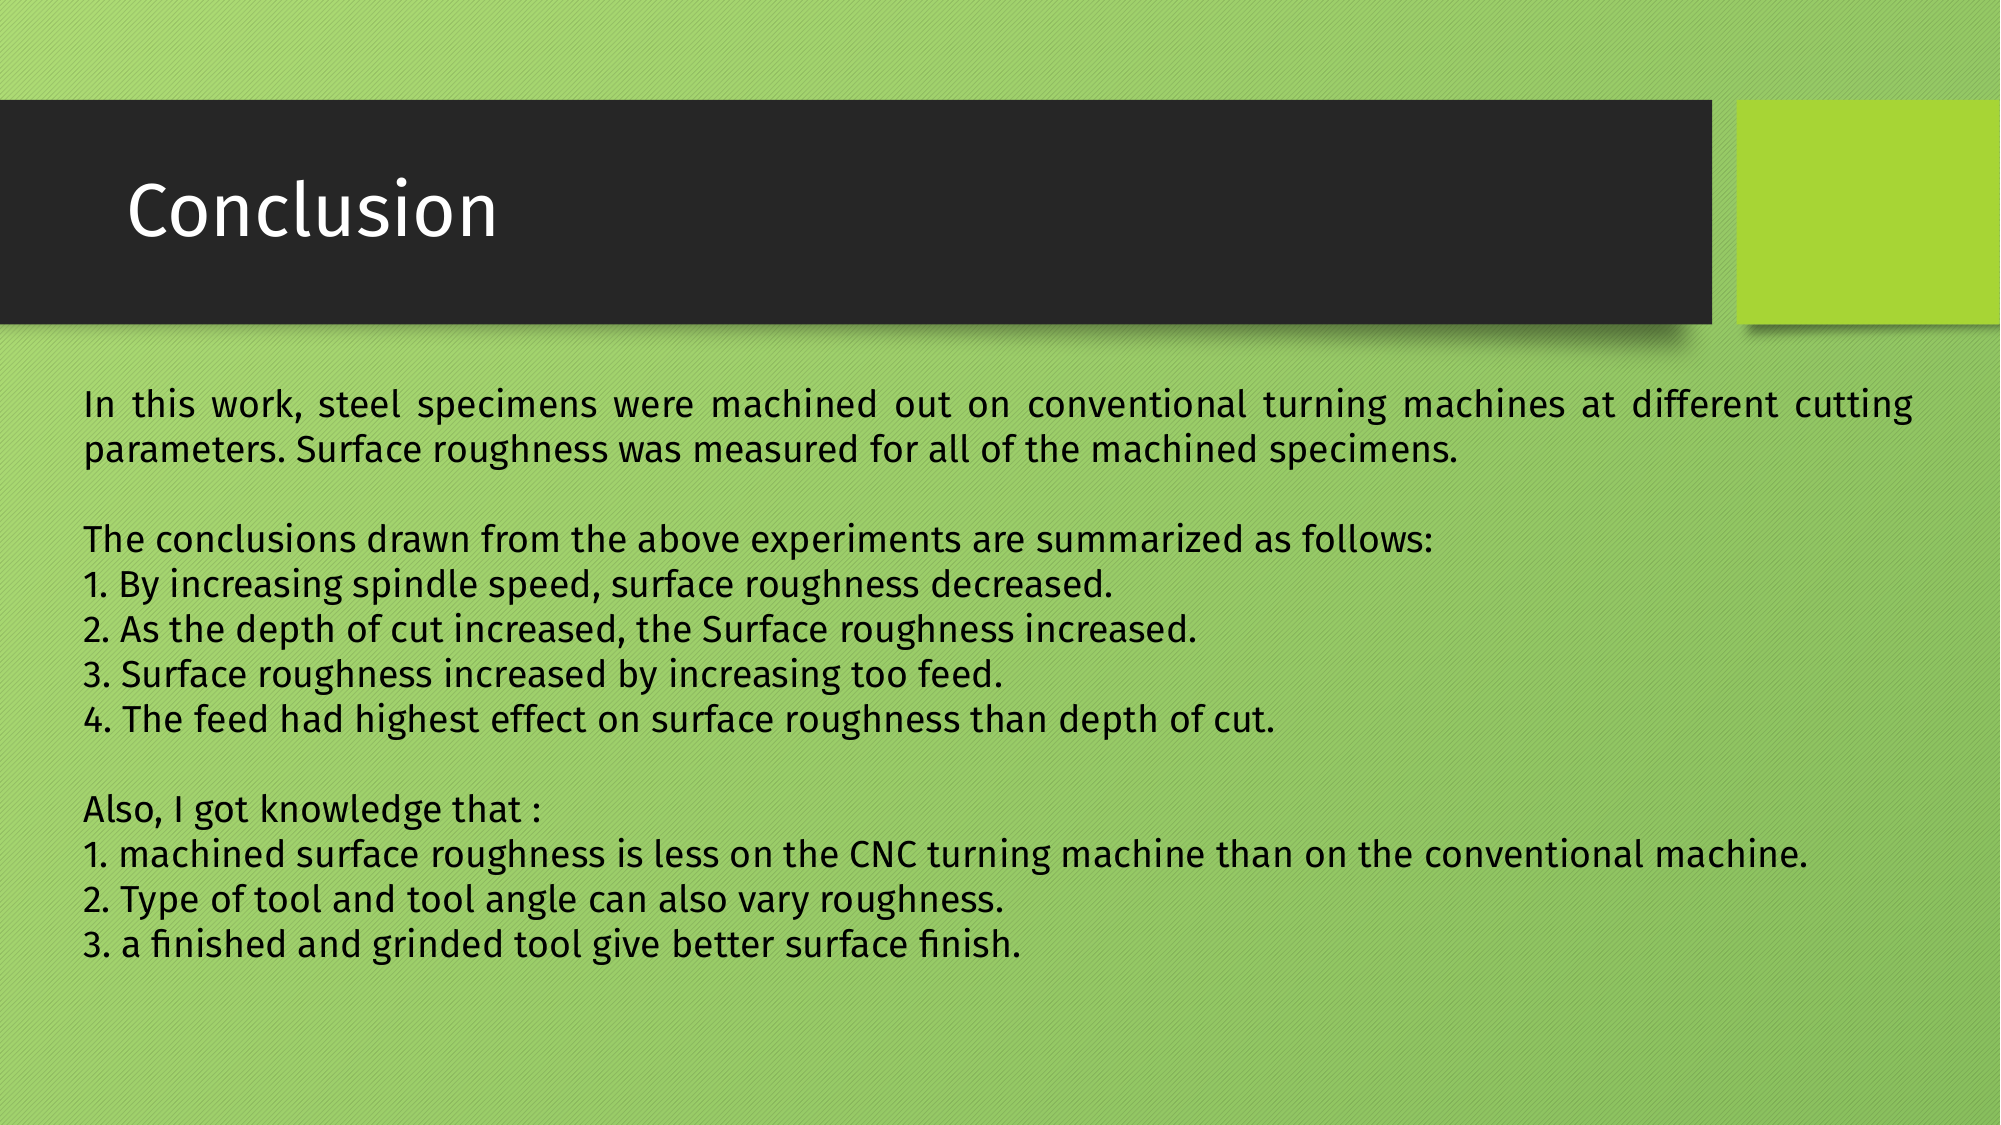

# Conclusion
In this work, steel specimens were machined out on conventional turning machines at different cutting parameters. Surface roughness was measured for all of the machined specimens.

The conclusions drawn from the above experiments are summarized as follows:
1. By increasing spindle speed, surface roughness decreased.
2. As the depth of cut increased, the Surface roughness increased.
3. Surface roughness increased by increasing too feed.
4. The feed had highest effect on surface roughness than depth of cut.

Also, I got knowledge that :
1. machined surface roughness is less on the CNC turning machine than on the conventional machine.
2. Type of tool and tool angle can also vary roughness.
3. a finished and grinded tool give better surface finish.